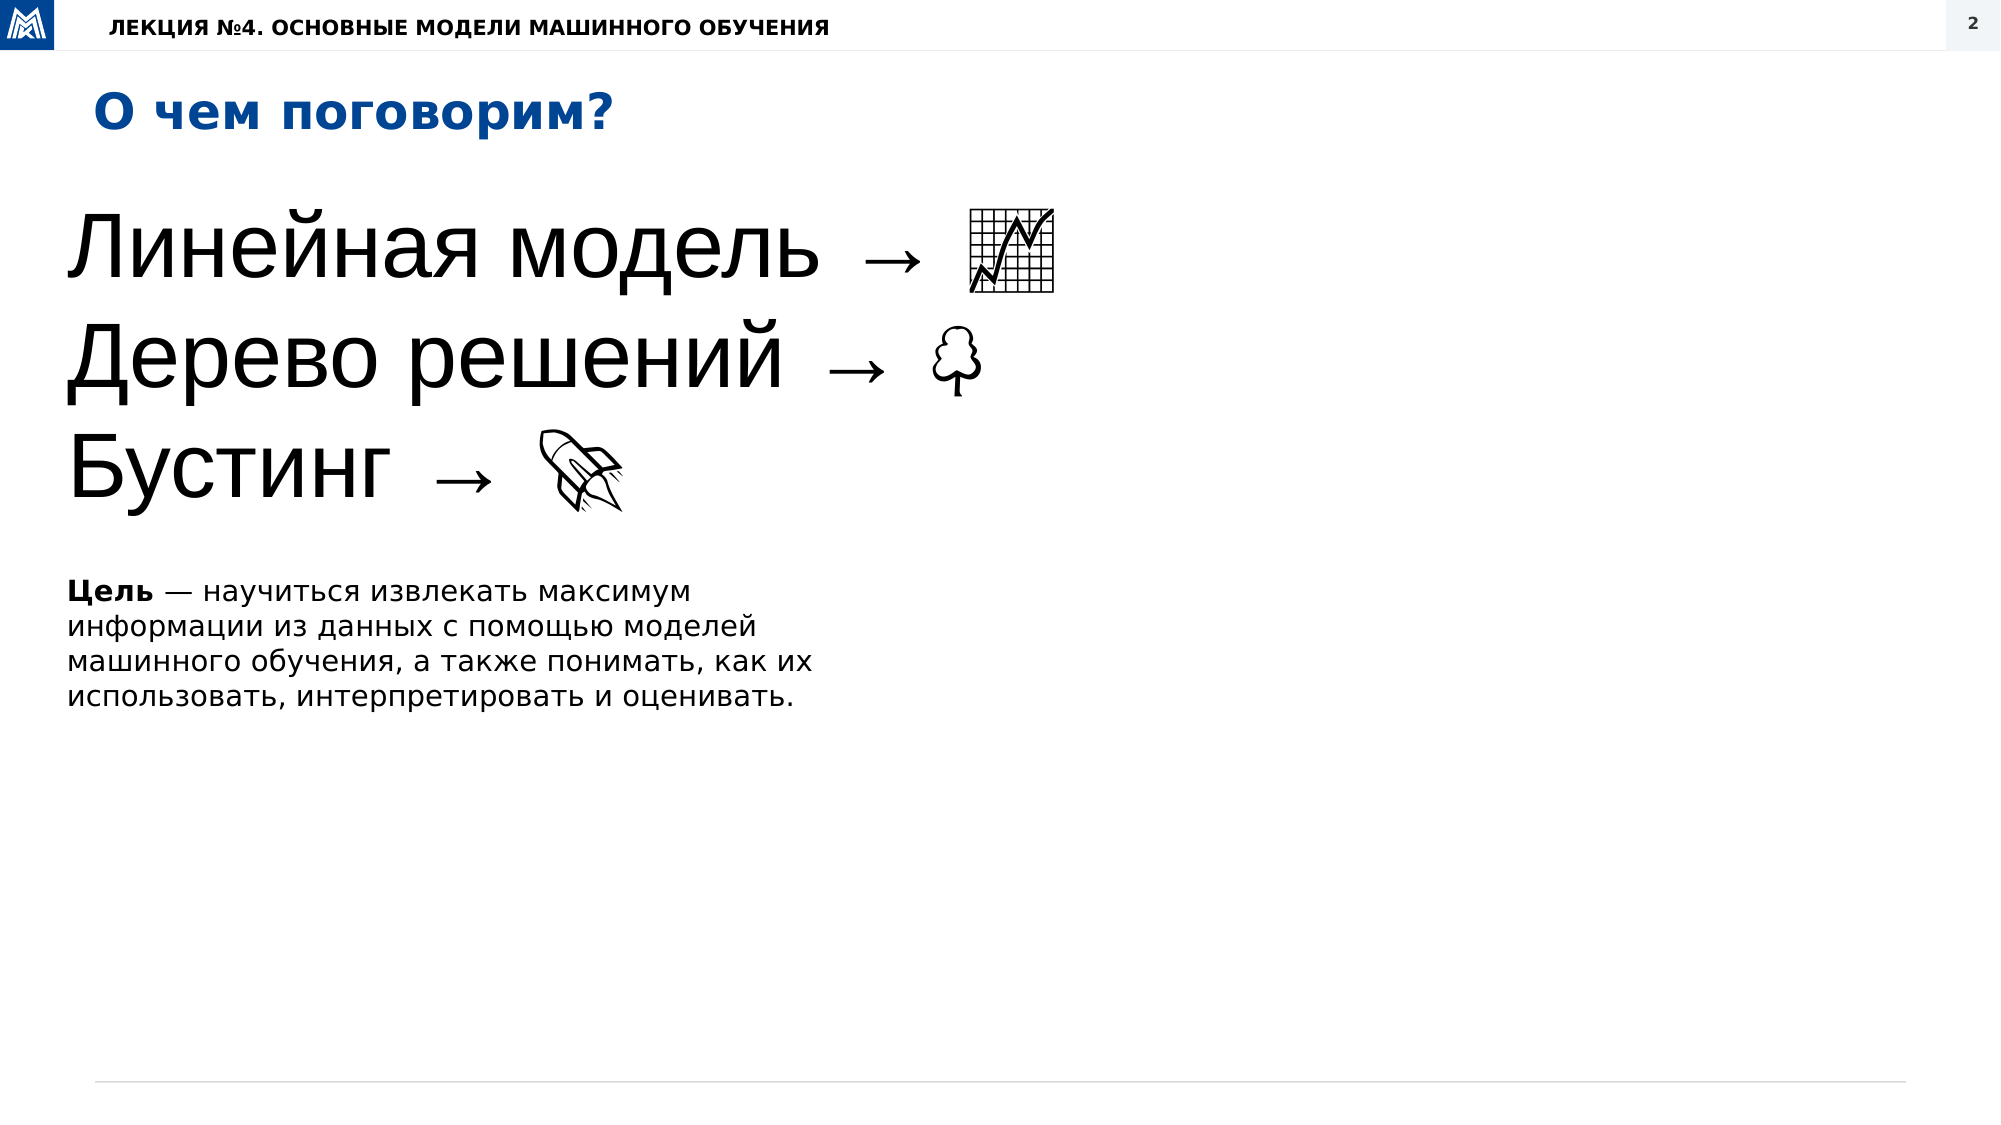

# О чем поговорим?
Линейная модель → 📈
Дерево решений → 🌳
Бустинг → 🚀
Цель — научиться извлекать максимум информации из данных с помощью моделей машинного обучения, а также понимать, как их использовать, интерпретировать и оценивать.